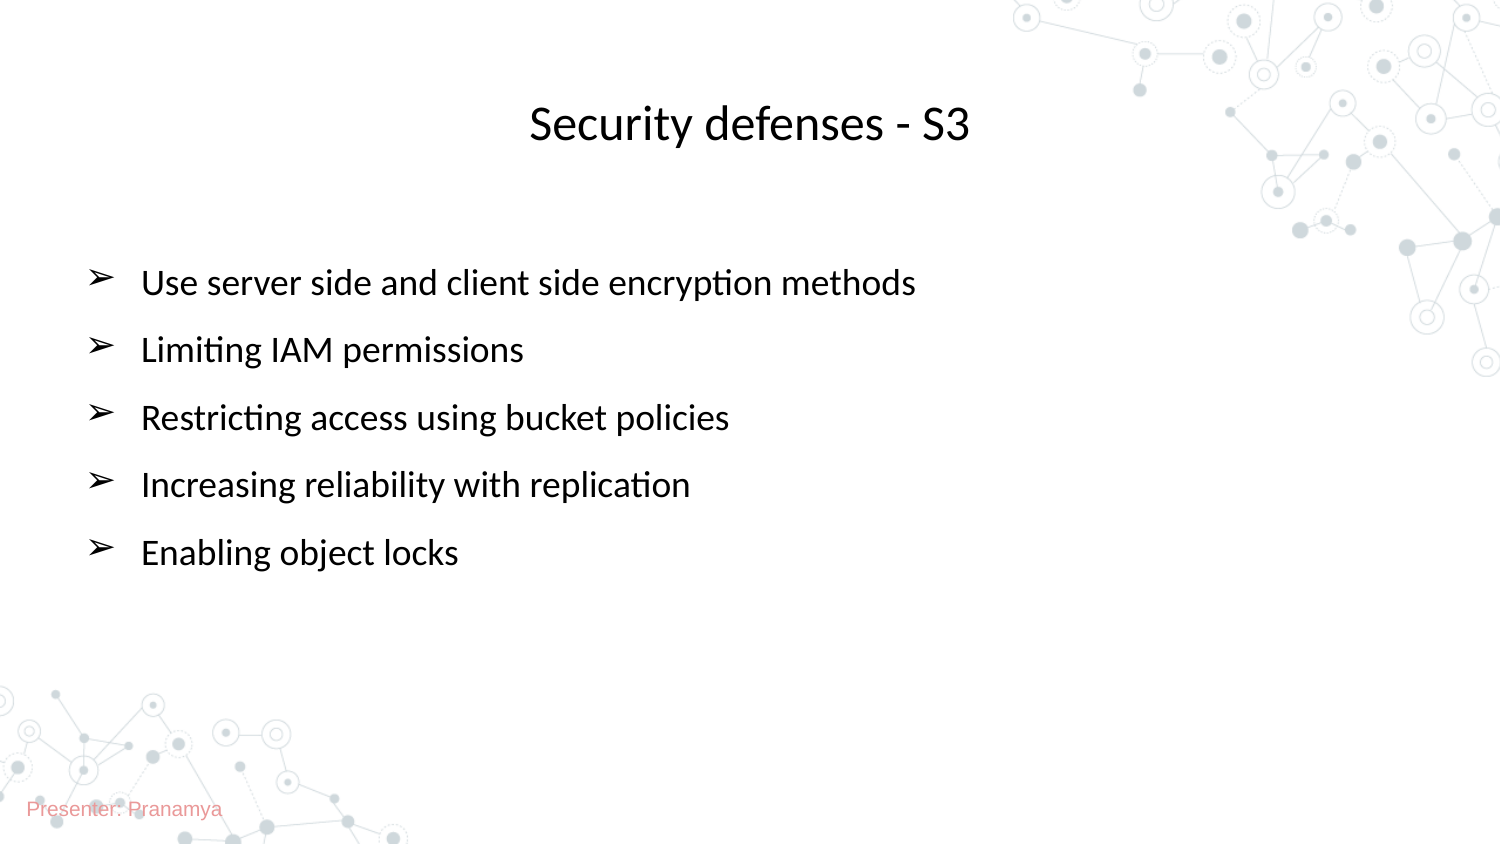

# Security defenses - S3
Use server side and client side encryption methods
Limiting IAM permissions
Restricting access using bucket policies
Increasing reliability with replication
Enabling object locks
Presenter: Pranamya